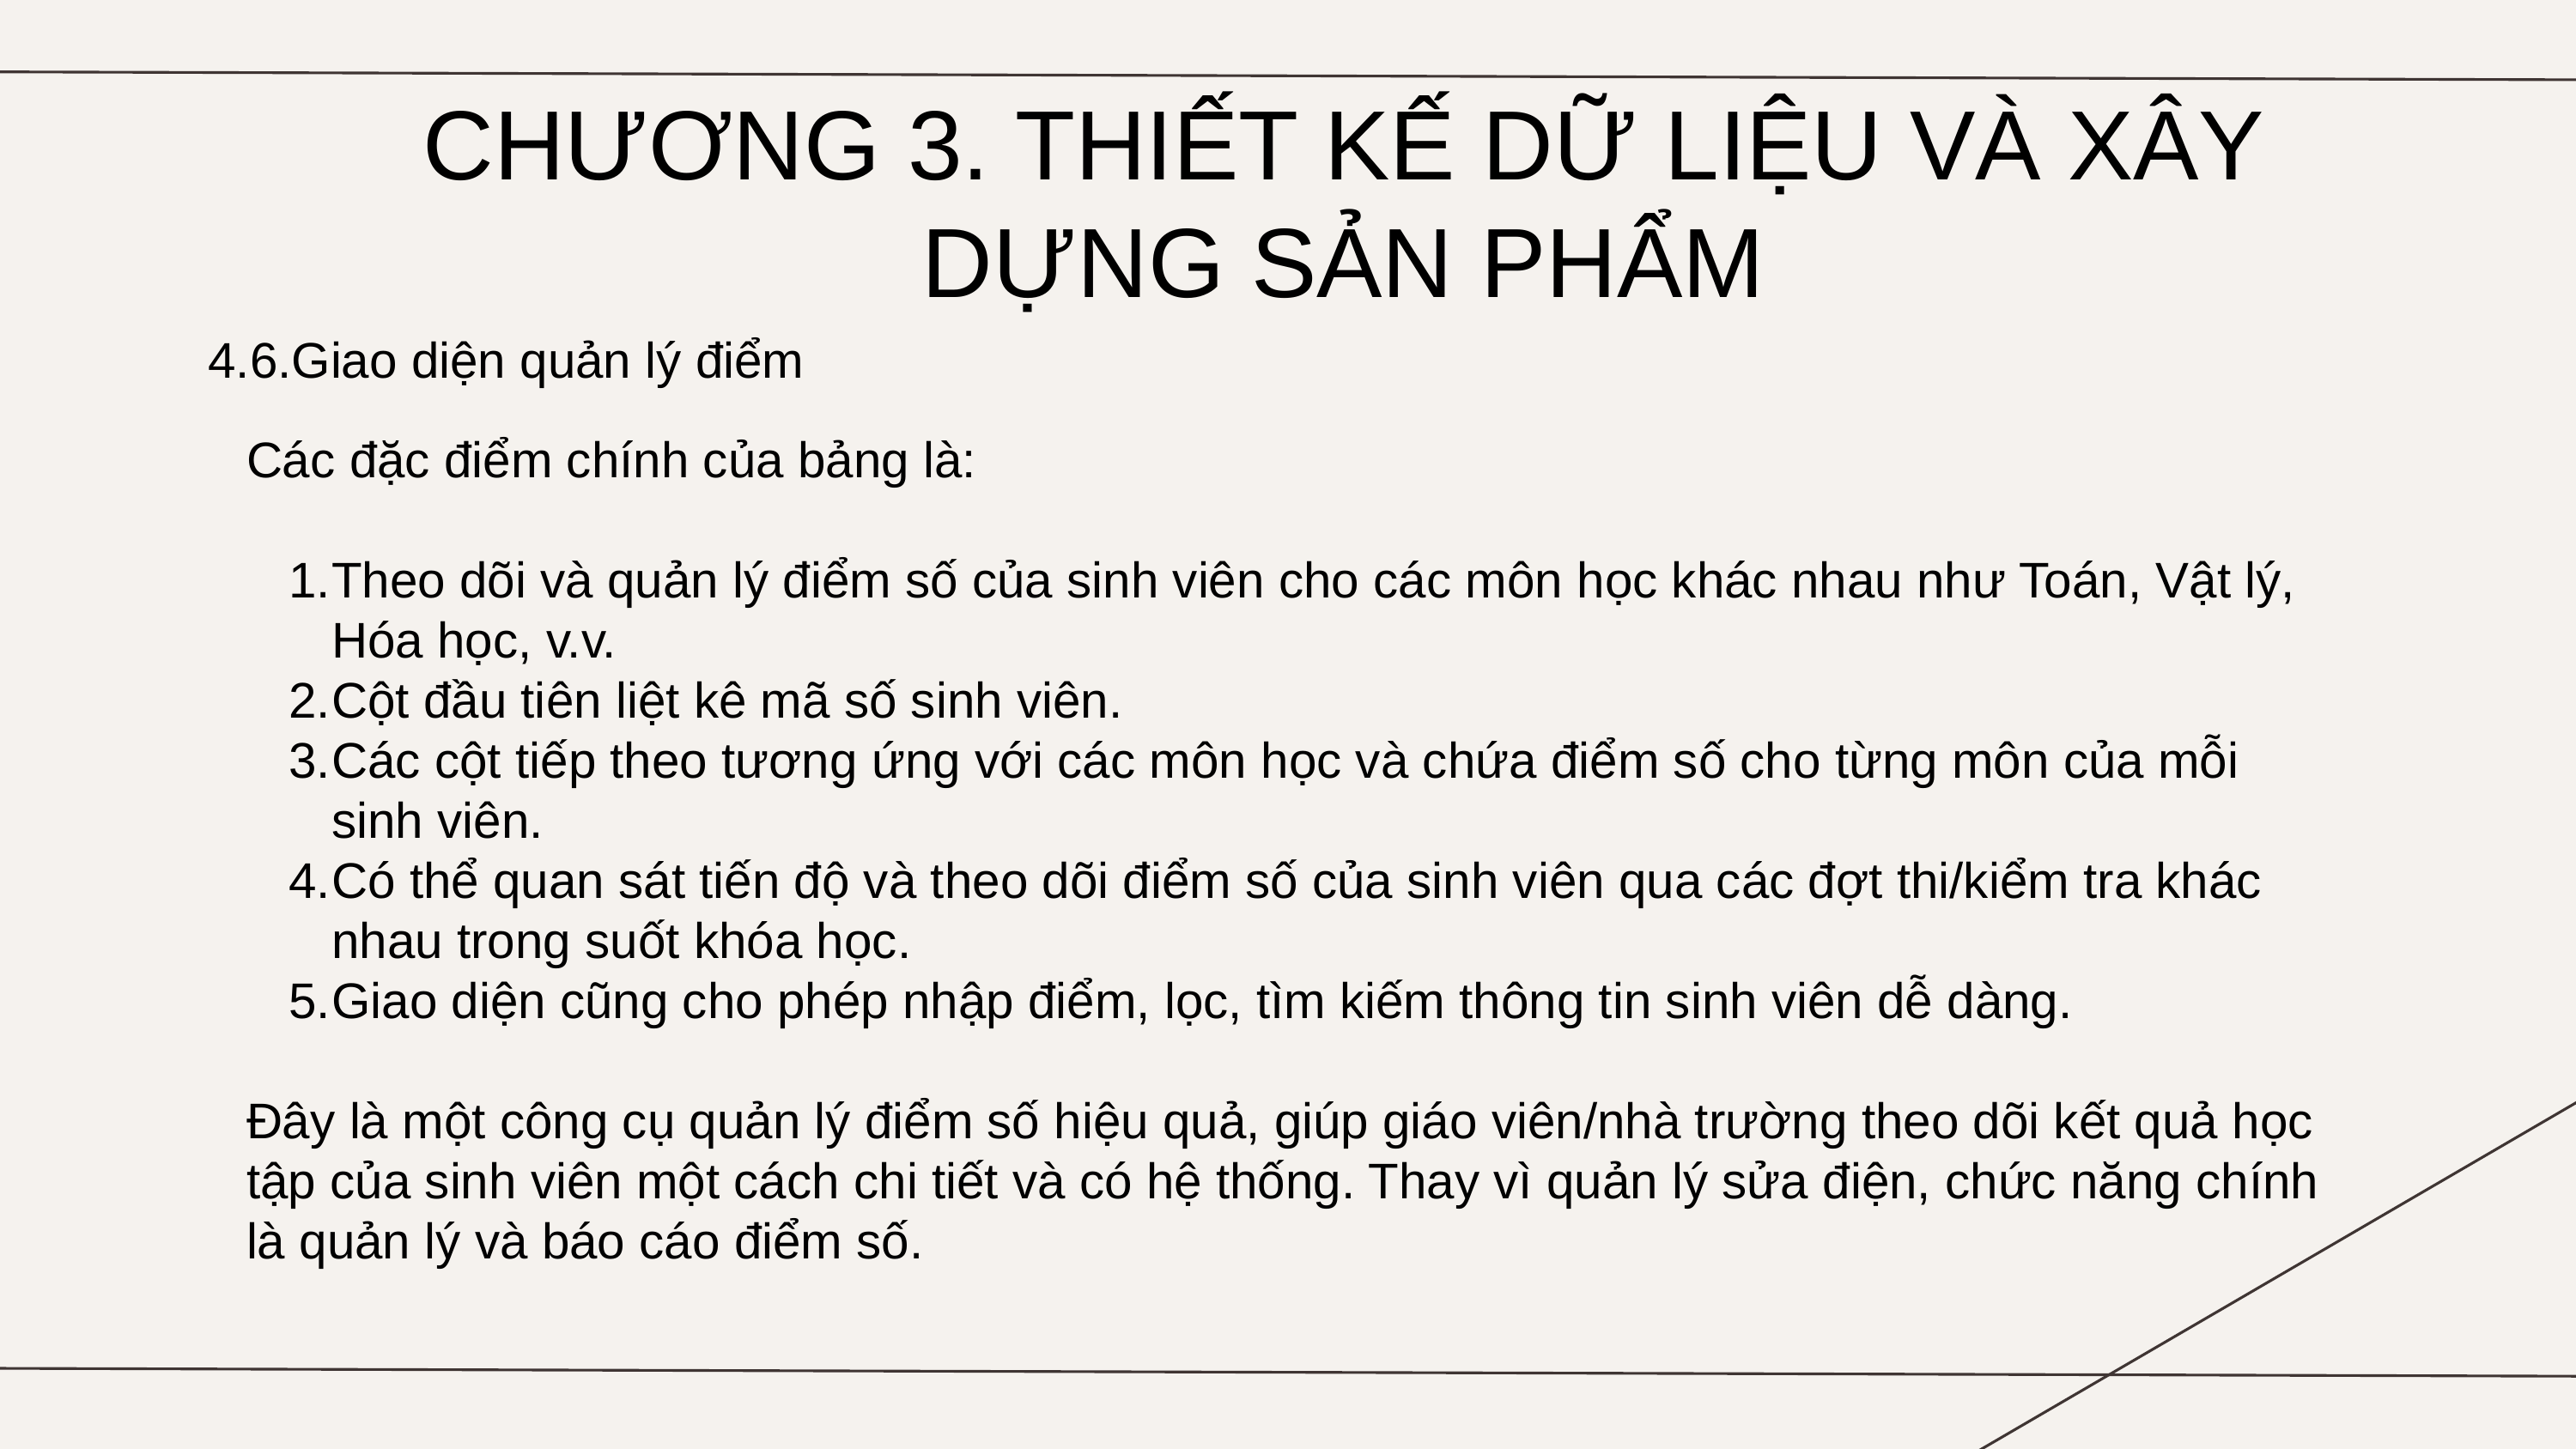

CHƯƠNG 3. THIẾT KẾ DỮ LIỆU VÀ XÂY DỰNG SẢN PHẨM
4.6.Giao diện quản lý điểm
Các đặc điểm chính của bảng là:

Theo dõi và quản lý điểm số của sinh viên cho các môn học khác nhau như Toán, Vật lý, Hóa học, v.v.
Cột đầu tiên liệt kê mã số sinh viên.
Các cột tiếp theo tương ứng với các môn học và chứa điểm số cho từng môn của mỗi sinh viên.
Có thể quan sát tiến độ và theo dõi điểm số của sinh viên qua các đợt thi/kiểm tra khác nhau trong suốt khóa học.
Giao diện cũng cho phép nhập điểm, lọc, tìm kiếm thông tin sinh viên dễ dàng.

Đây là một công cụ quản lý điểm số hiệu quả, giúp giáo viên/nhà trường theo dõi kết quả học tập của sinh viên một cách chi tiết và có hệ thống. Thay vì quản lý sửa điện, chức năng chính là quản lý và báo cáo điểm số.